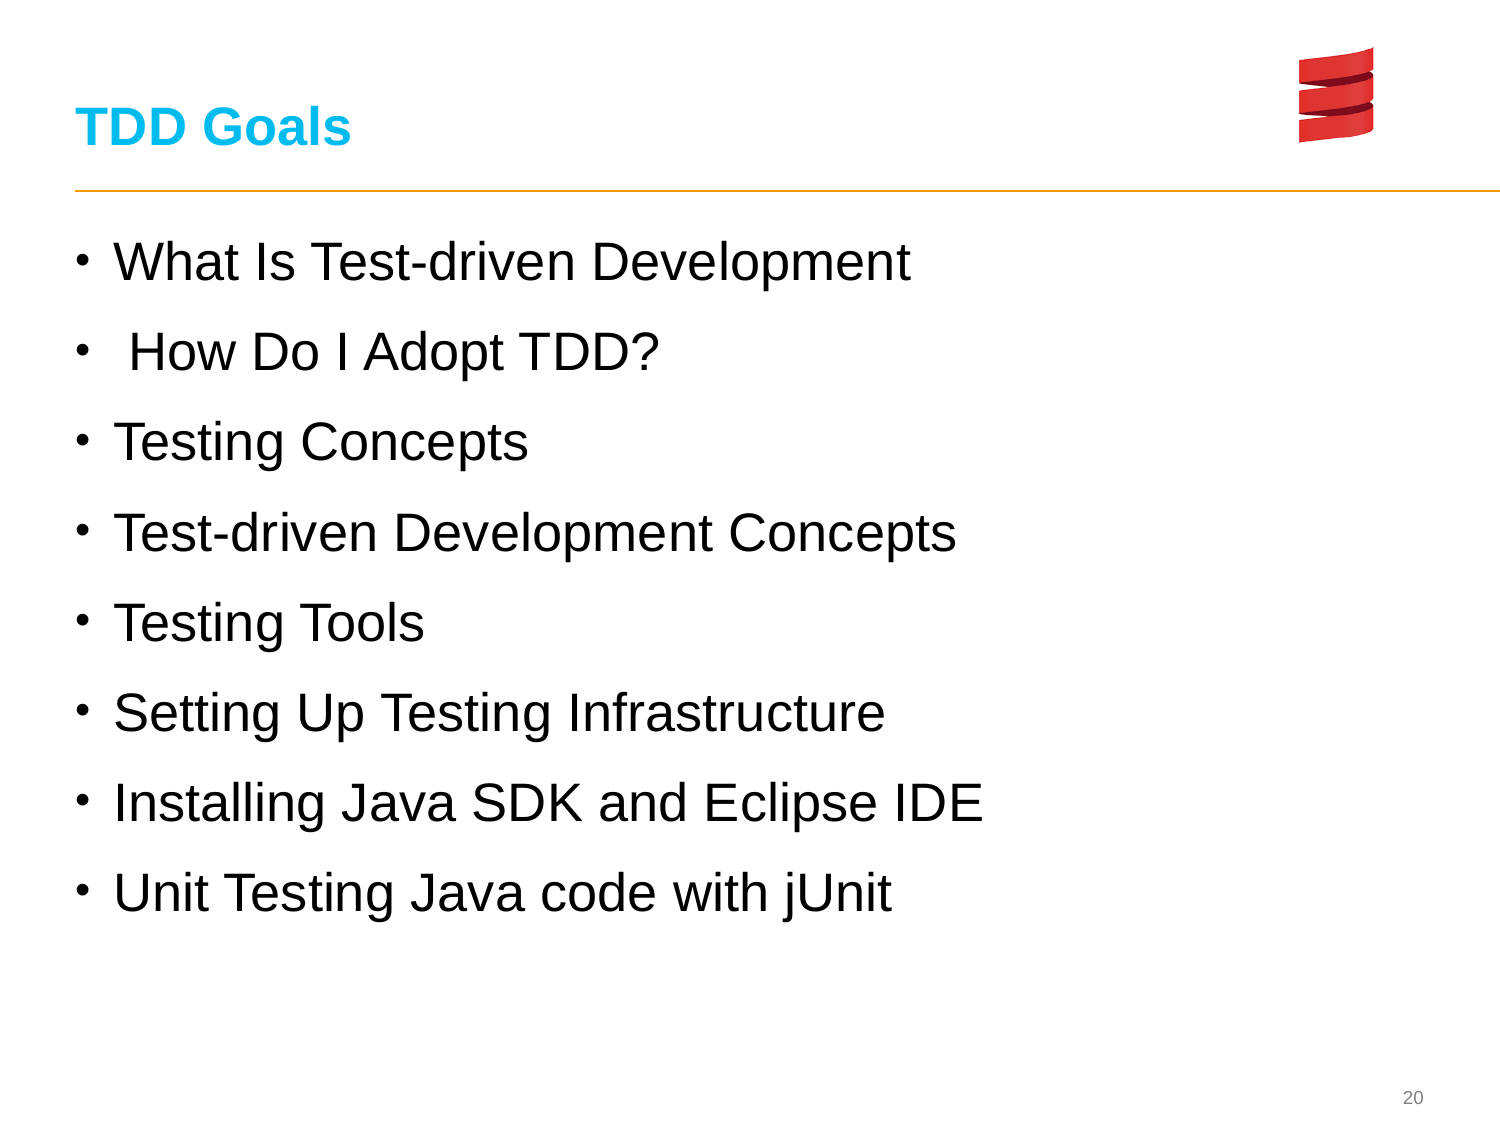

# TDD Goals
What Is Test-driven Development
 How Do I Adopt TDD?
Testing Concepts
Test-driven Development Concepts
Testing Tools
Setting Up Testing Infrastructure
Installing Java SDK and Eclipse IDE
Unit Testing Java code with jUnit